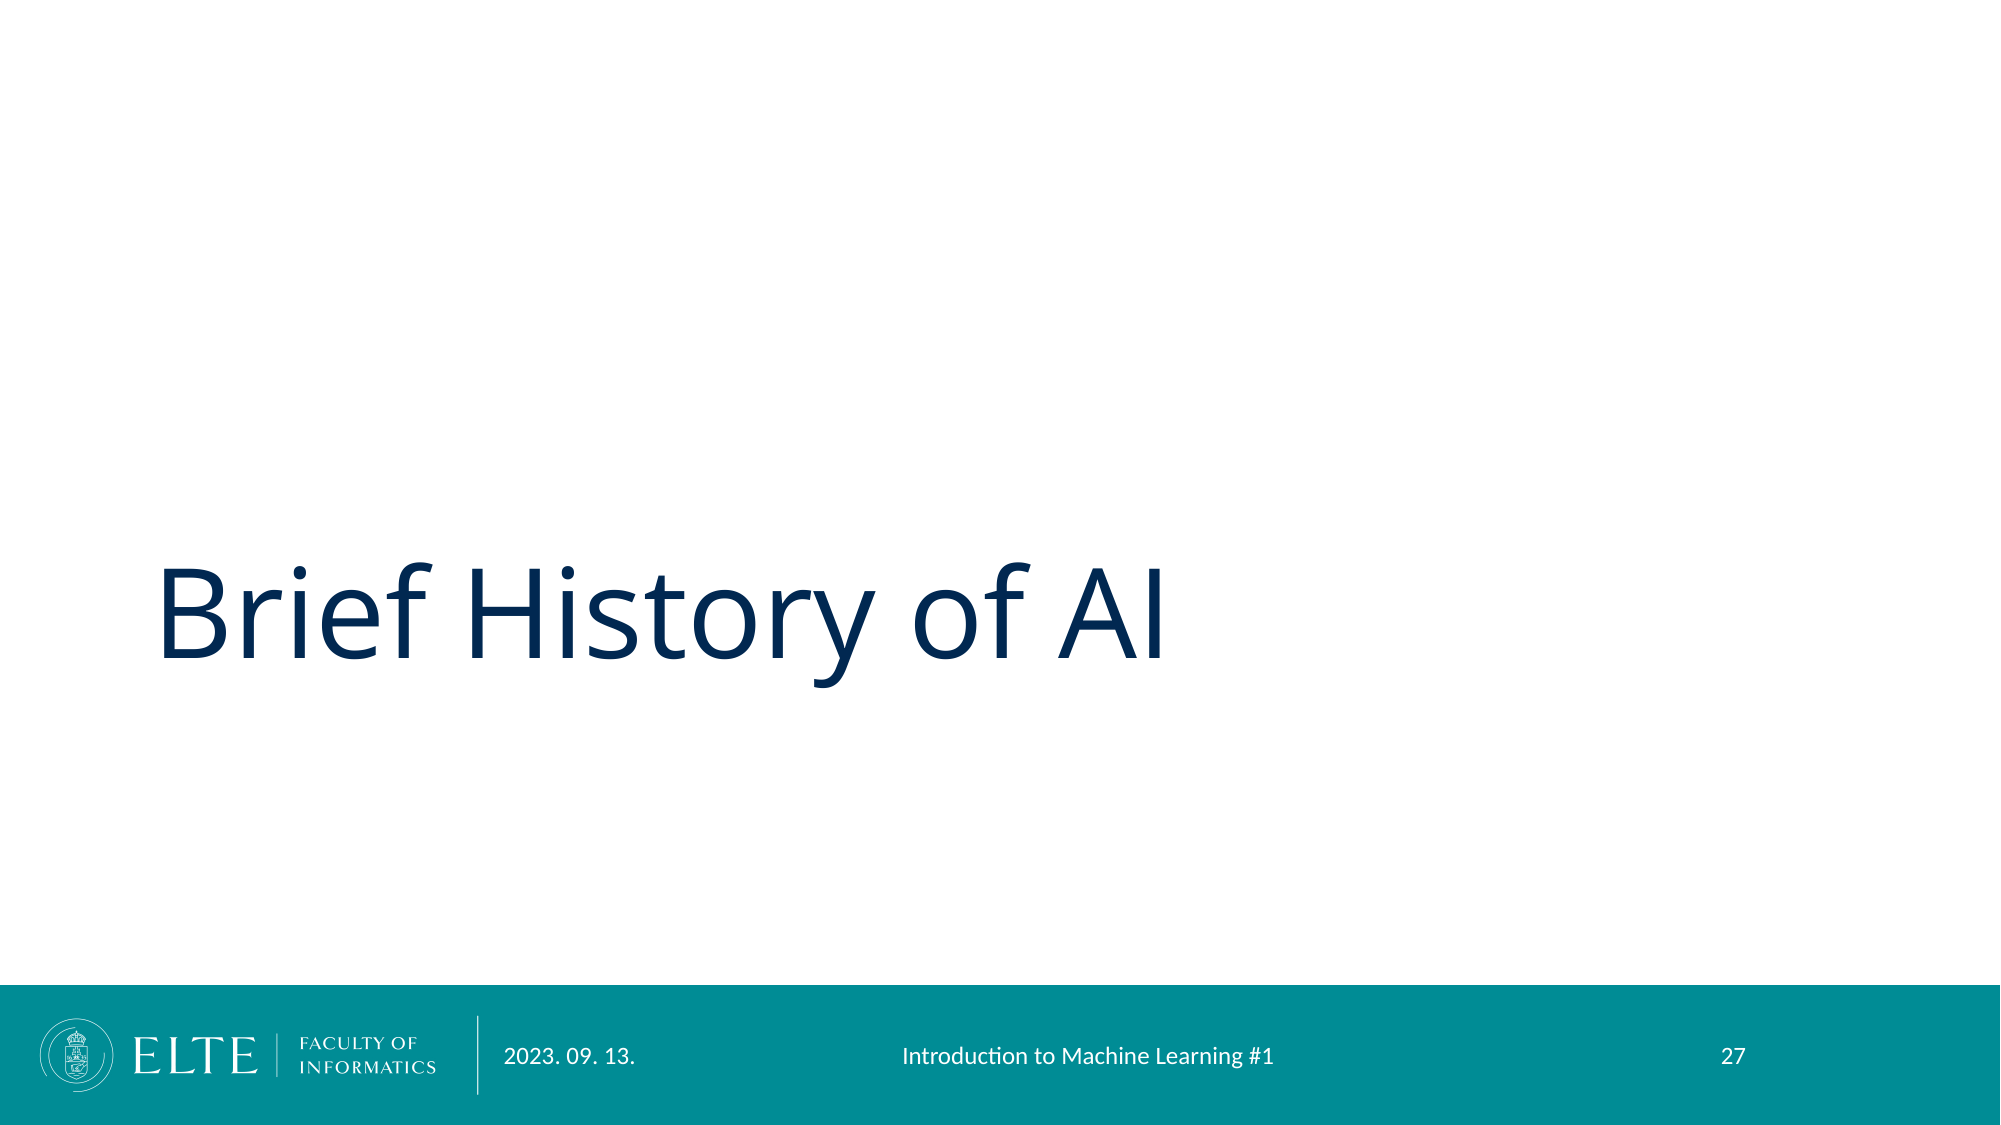

# Brief History of AI

2023. 09. 13.
Introduction to Machine Learning #1
27